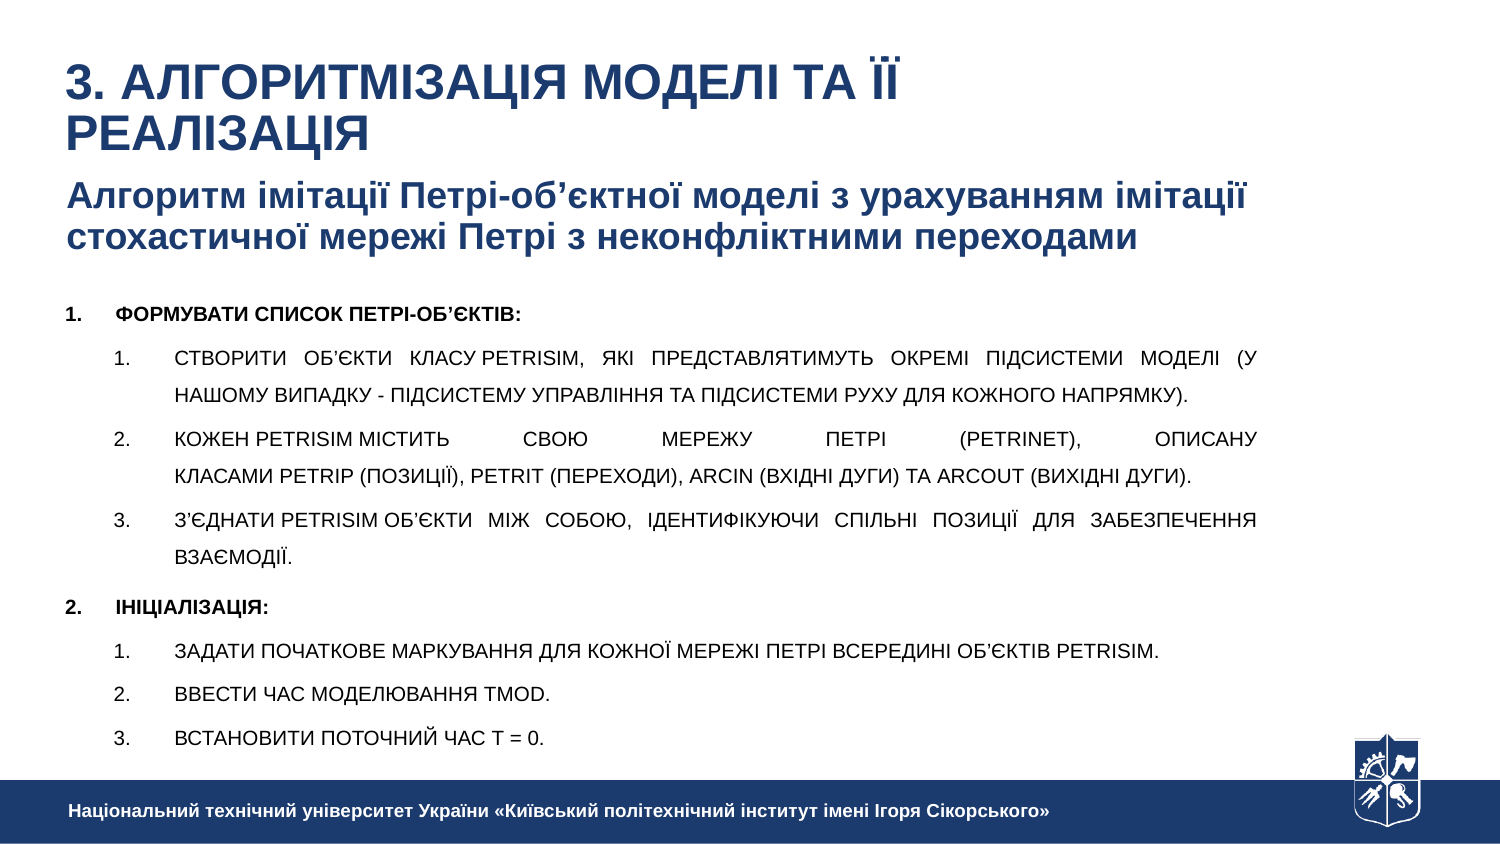

3. АЛГОРИТМІЗАЦІЯ МОДЕЛІ ТА ЇЇ РЕАЛІЗАЦІЯ
Алгоритм імітації Петрі-об’єктної моделі з урахуванням імітації стохастичної мережі Петрі з неконфліктними переходами
ФОРМУВАТИ СПИСОК ПЕТРІ-ОБ’ЄКТІВ:
СТВОРИТИ ОБ’ЄКТИ КЛАСУ PETRISIM, ЯКІ ПРЕДСТАВЛЯТИМУТЬ ОКРЕМІ ПІДСИСТЕМИ МОДЕЛІ (У НАШОМУ ВИПАДКУ - ПІДСИСТЕМУ УПРАВЛІННЯ ТА ПІДСИСТЕМИ РУХУ ДЛЯ КОЖНОГО НАПРЯМКУ).
КОЖЕН PETRISIM МІСТИТЬ СВОЮ МЕРЕЖУ ПЕТРІ (PETRINET), ОПИСАНУ КЛАСАМИ PETRIP (ПОЗИЦІЇ), PETRIT (ПЕРЕХОДИ), ARCIN (ВХІДНІ ДУГИ) ТА ARCOUT (ВИХІДНІ ДУГИ).
З’ЄДНАТИ PETRISIM ОБ’ЄКТИ МІЖ СОБОЮ, ІДЕНТИФІКУЮЧИ СПІЛЬНІ ПОЗИЦІЇ ДЛЯ ЗАБЕЗПЕЧЕННЯ ВЗАЄМОДІЇ.
ІНІЦІАЛІЗАЦІЯ:
ЗАДАТИ ПОЧАТКОВЕ МАРКУВАННЯ ДЛЯ КОЖНОЇ МЕРЕЖІ ПЕТРІ ВСЕРЕДИНІ ОБ’ЄКТІВ PETRISIM.
ВВЕСТИ ЧАС МОДЕЛЮВАННЯ TMOD.
ВСТАНОВИТИ ПОТОЧНИЙ ЧАС T = 0.